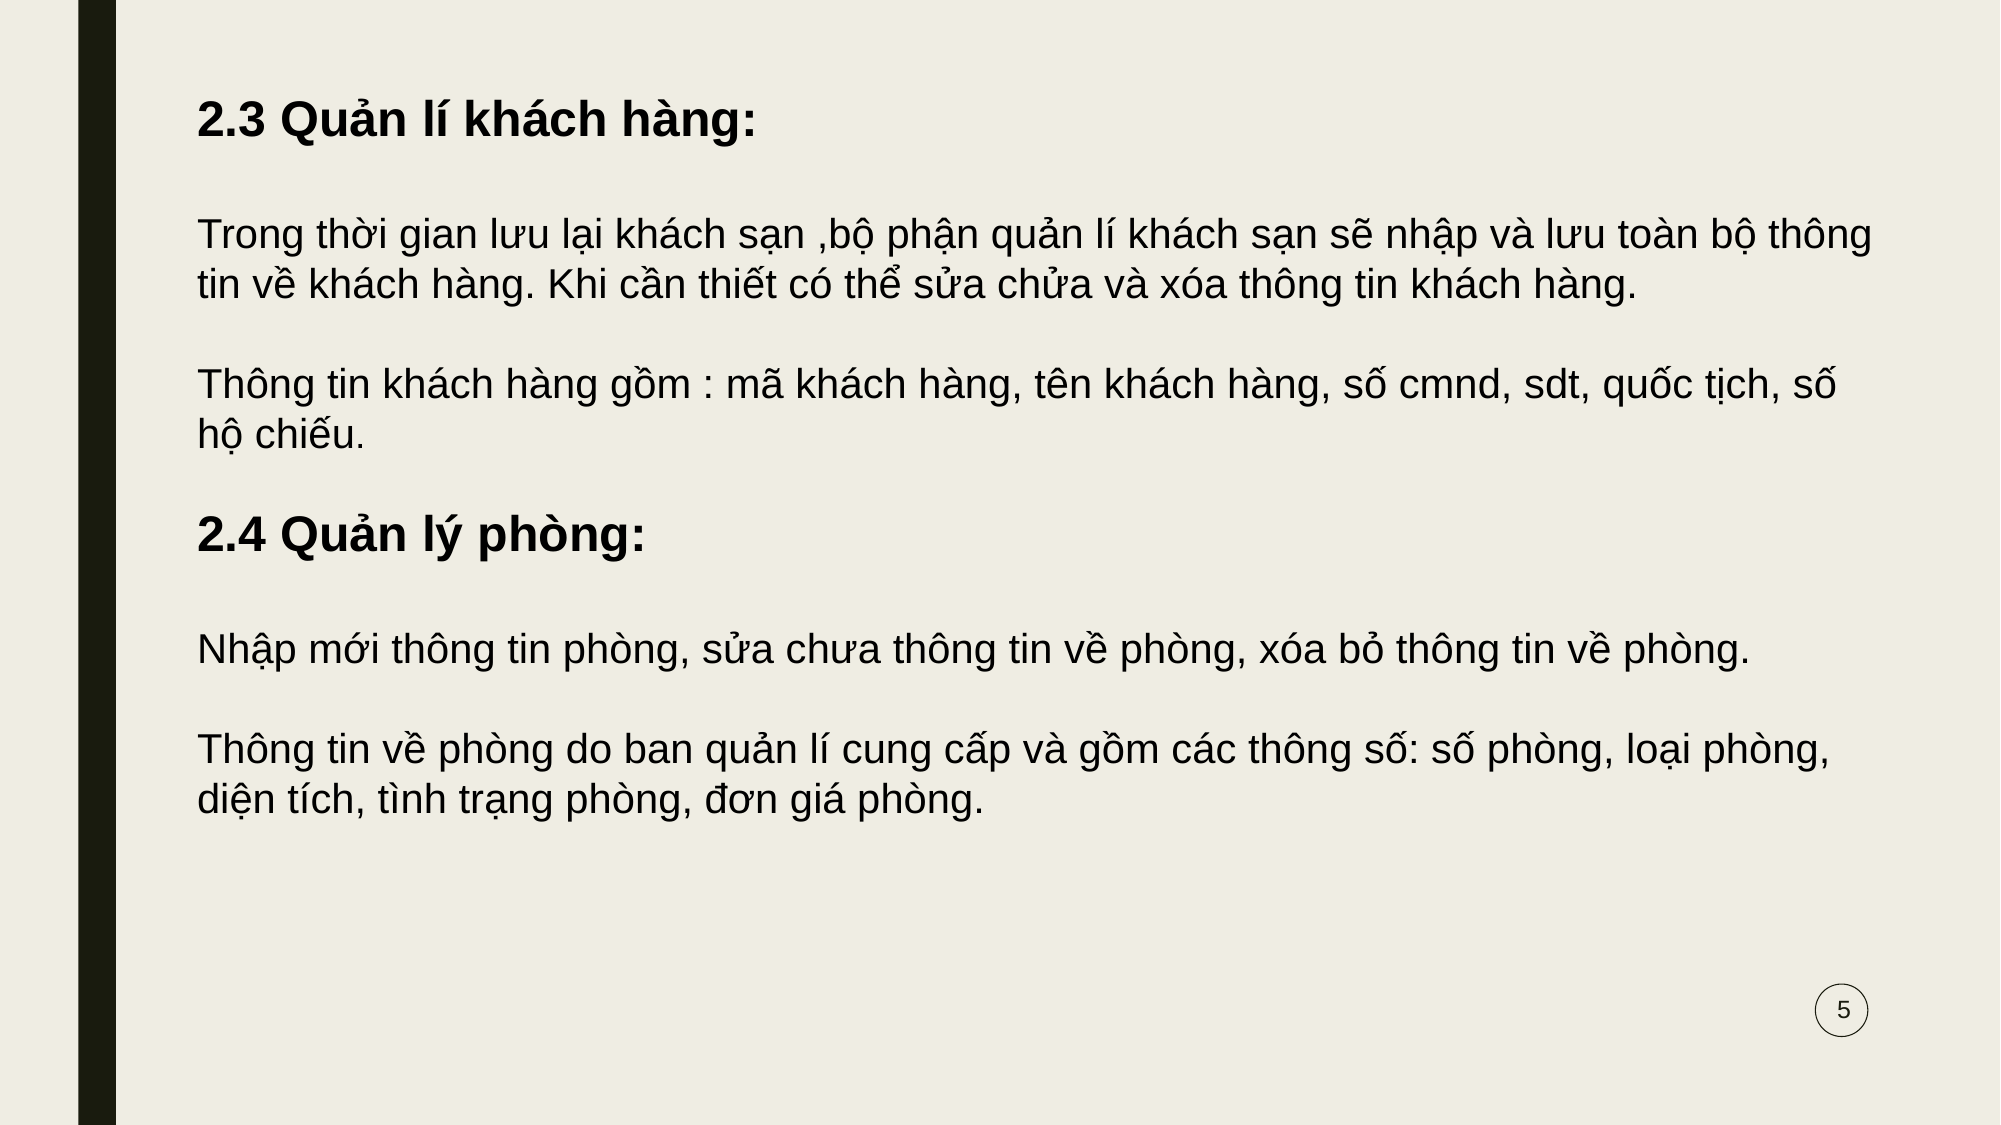

2.3 Quản lí khách hàng:

Trong thời gian lưu lại khách sạn ,bộ phận quản lí khách sạn sẽ nhập và lưu toàn bộ thông tin về khách hàng. Khi cần thiết có thể sửa chửa và xóa thông tin khách hàng.

Thông tin khách hàng gồm : mã khách hàng, tên khách hàng, số cmnd, sdt, quốc tịch, số hộ chiếu.

2.4 Quản lý phòng:

Nhập mới thông tin phòng, sửa chưa thông tin về phòng, xóa bỏ thông tin về phòng.

Thông tin về phòng do ban quản lí cung cấp và gồm các thông số: số phòng, loại phòng, diện tích, tình trạng phòng, đơn giá phòng.
5